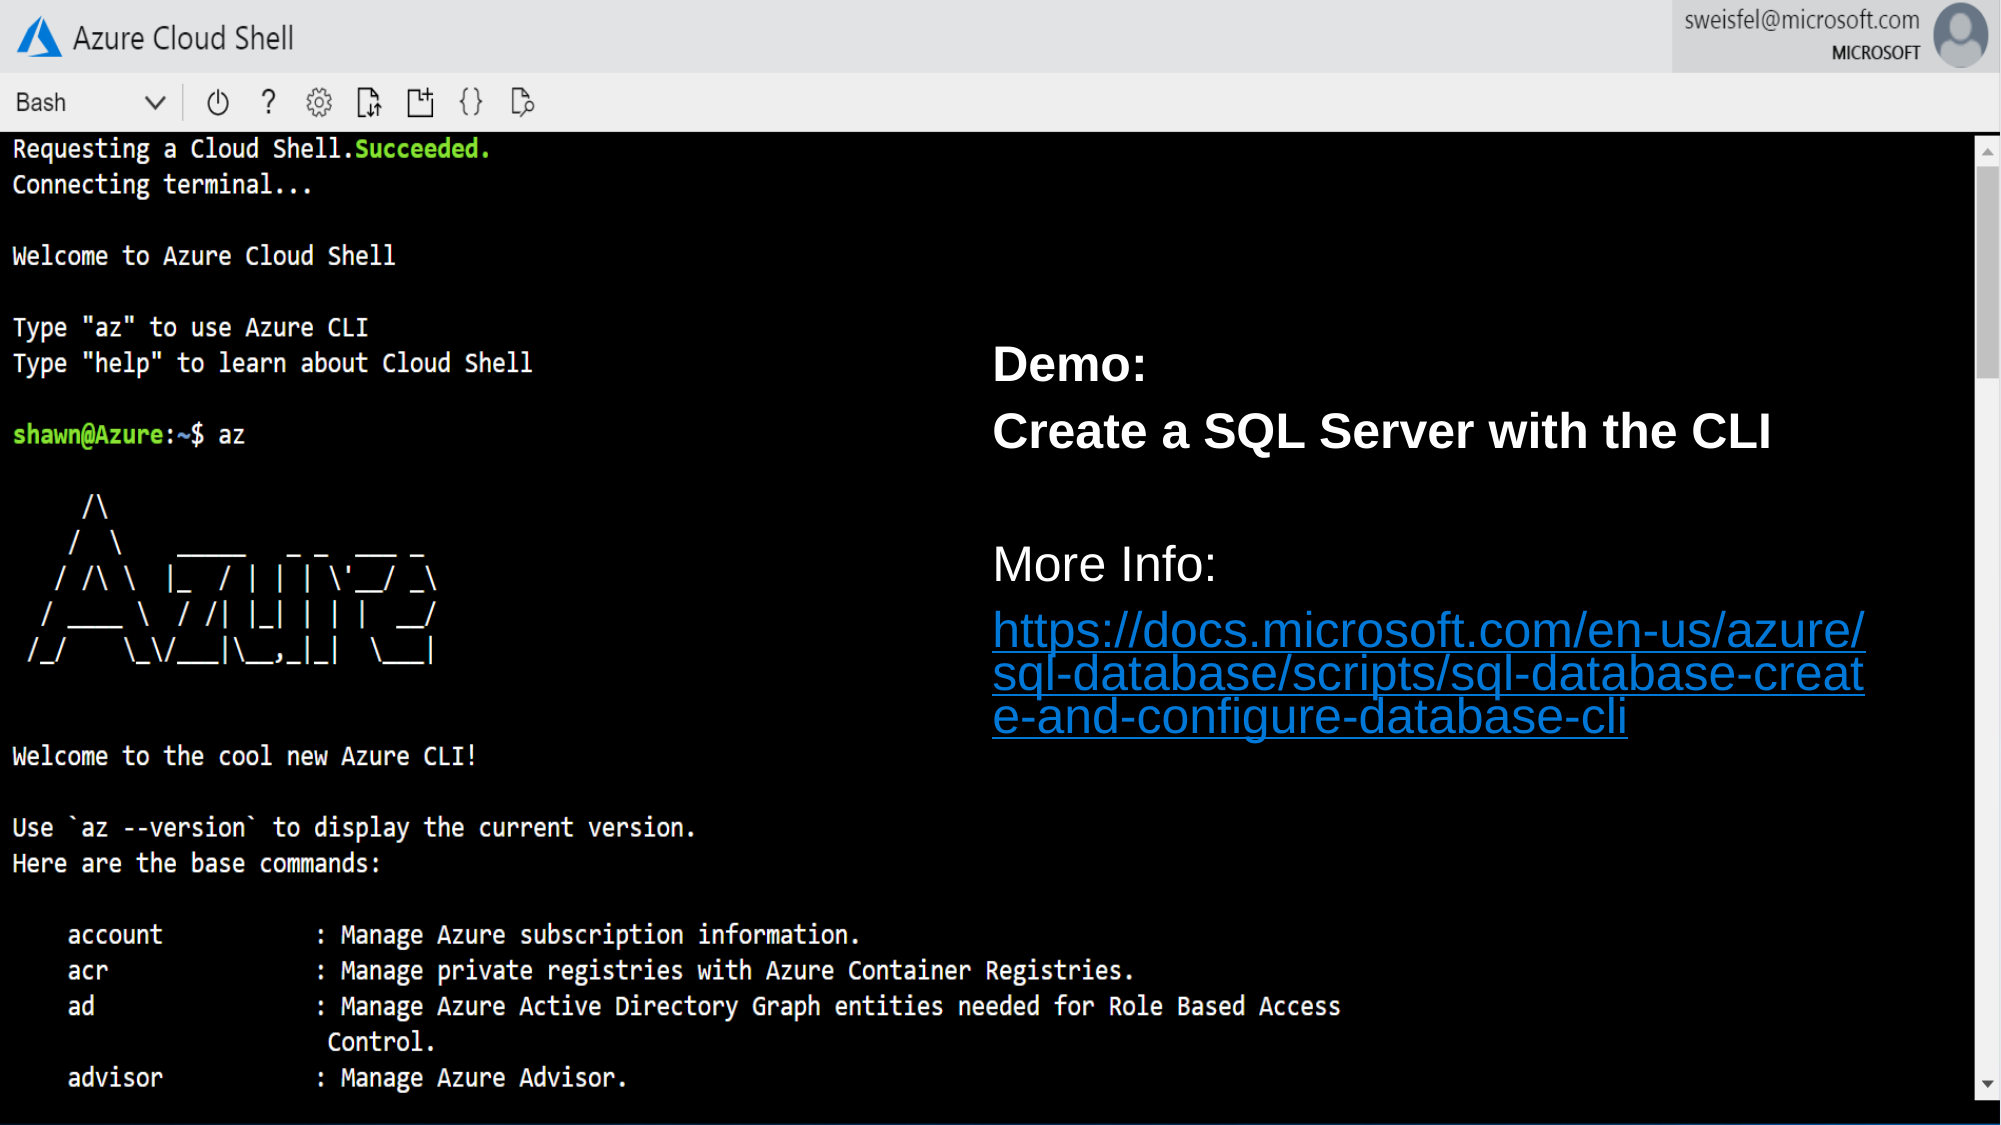

Demo:
Create a SQL Server with the CLI

More Info:
https://docs.microsoft.com/en-us/azure/sql-database/scripts/sql-database-create-and-configure-database-cli